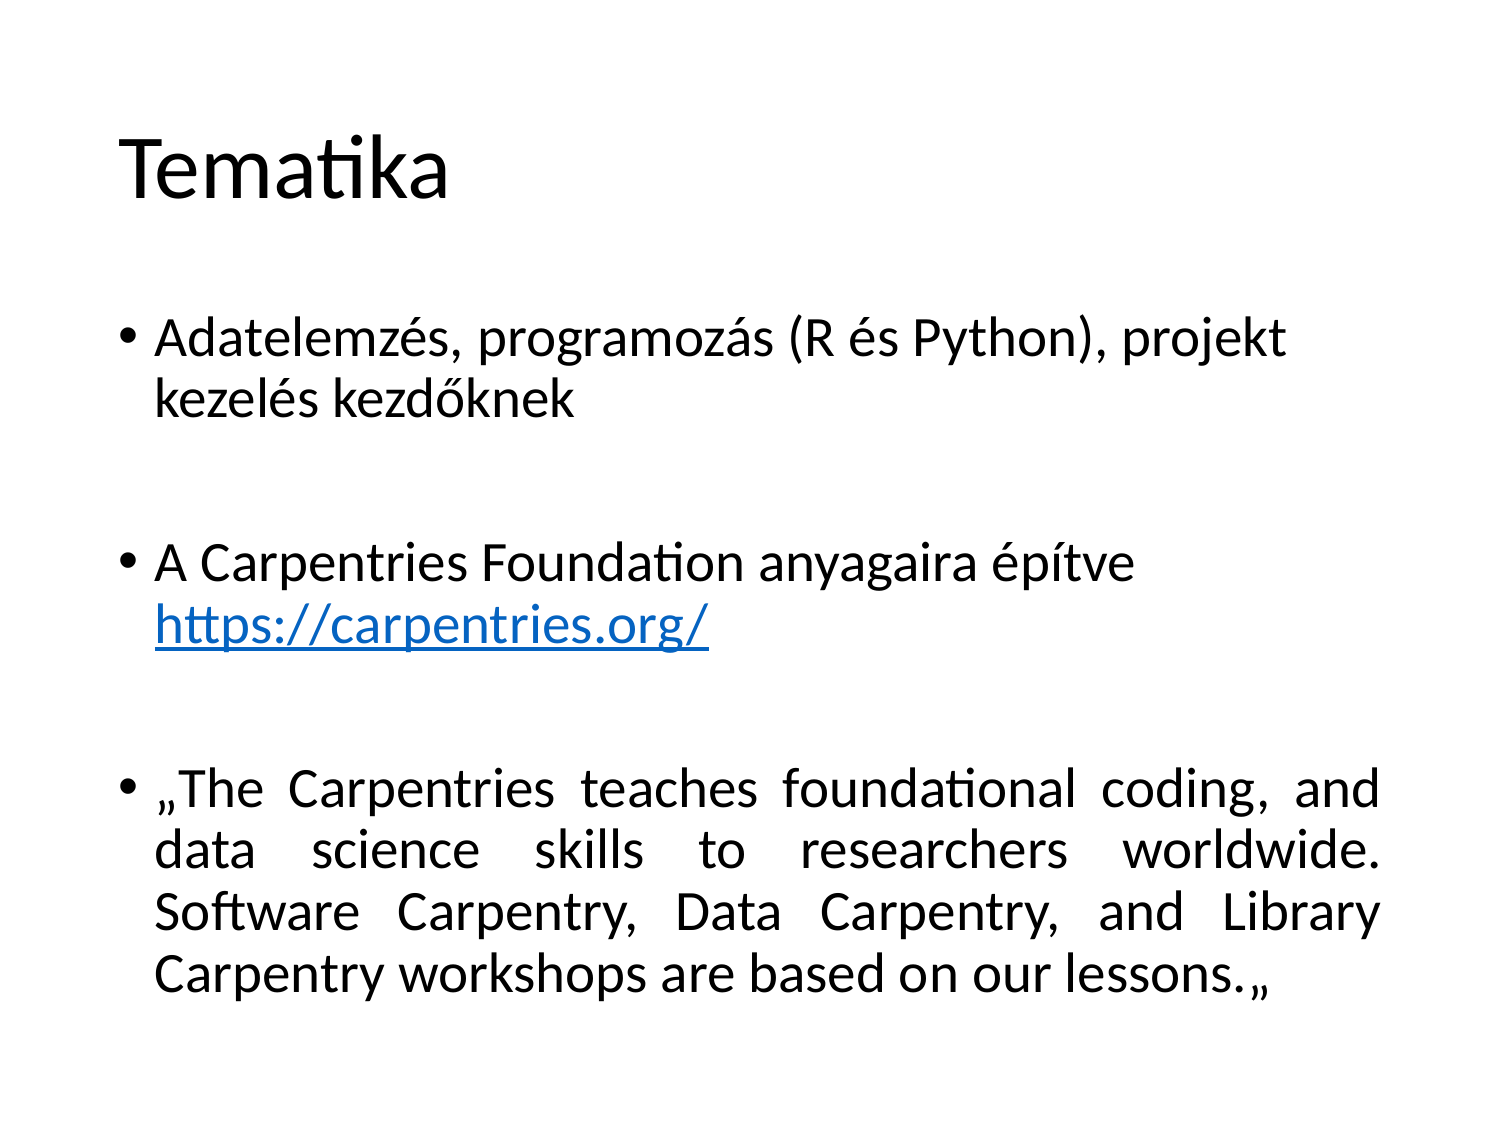

# Tematika
Adatelemzés, programozás (R és Python), projekt kezelés kezdőknek

A Carpentries Foundation anyagaira építve https://carpentries.org/

„The Carpentries teaches foundational coding, and data science skills to researchers worldwide. Software Carpentry, Data Carpentry, and Library Carpentry workshops are based on our lessons.„